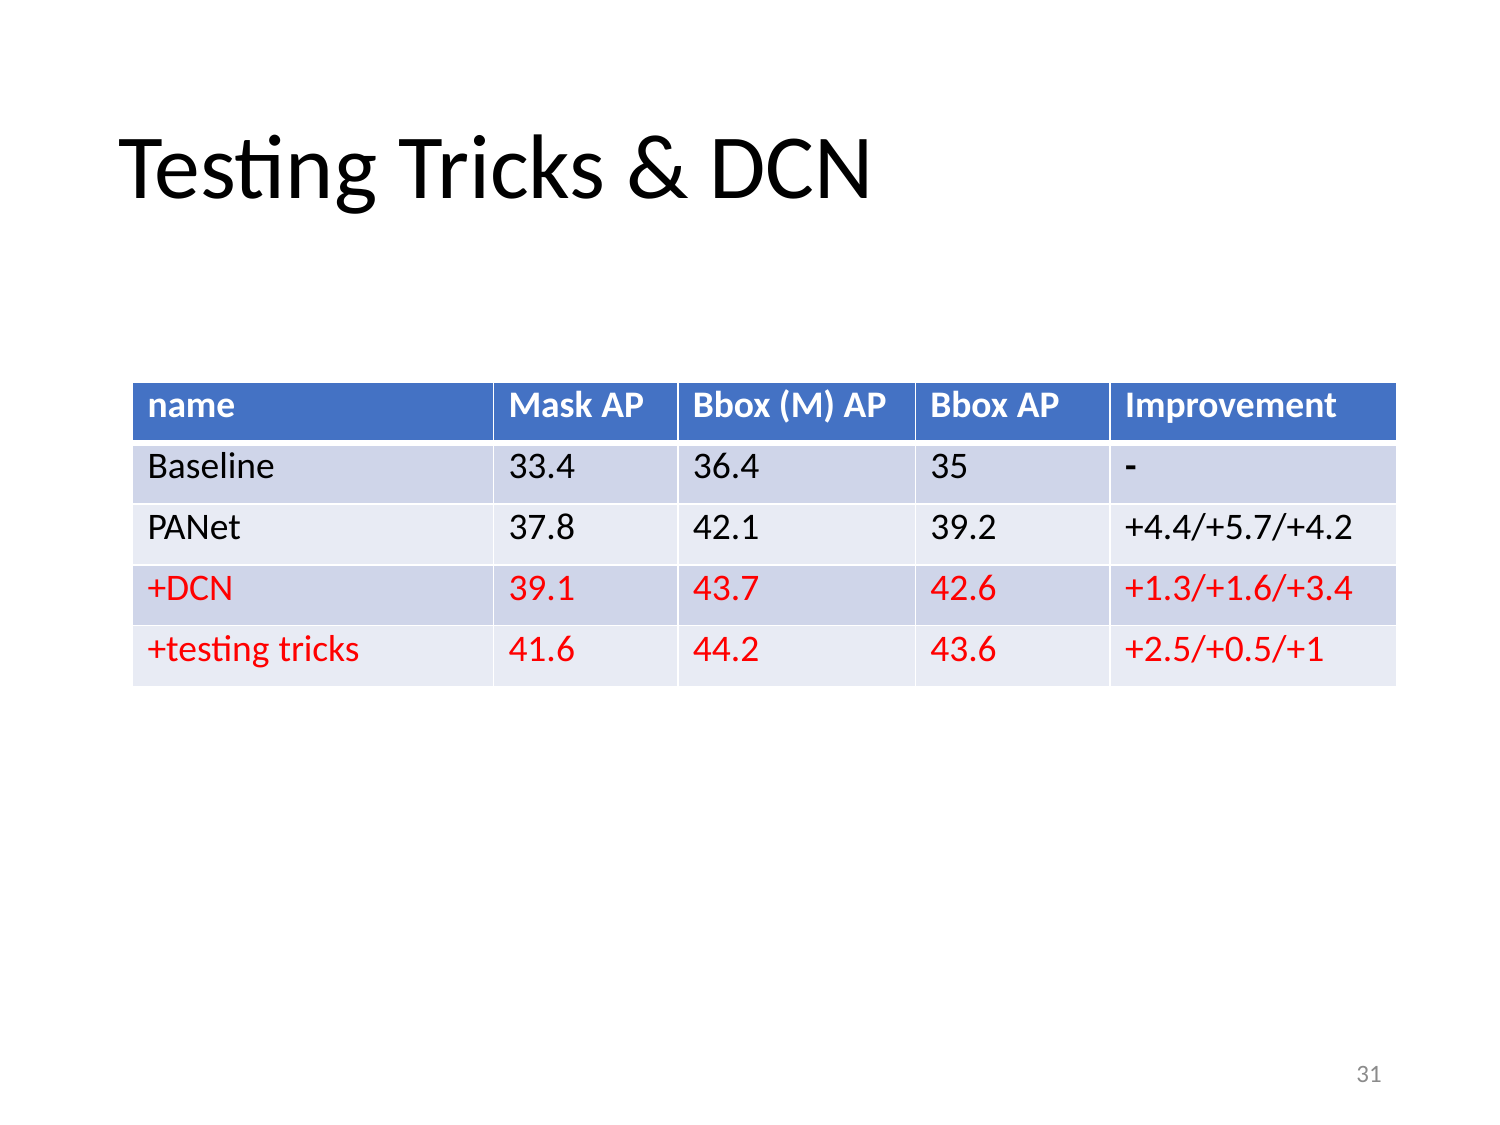

# Testing Tricks & DCN
| name | Mask AP | Bbox (M) AP | Bbox AP | Improvement |
| --- | --- | --- | --- | --- |
| Baseline | 33.4 | 36.4 | 35 | - |
| PANet | 37.8 | 42.1 | 39.2 | +4.4/+5.7/+4.2 |
| +DCN | 39.1 | 43.7 | 42.6 | +1.3/+1.6/+3.4 |
| +testing tricks | 41.6 | 44.2 | 43.6 | +2.5/+0.5/+1 |
31